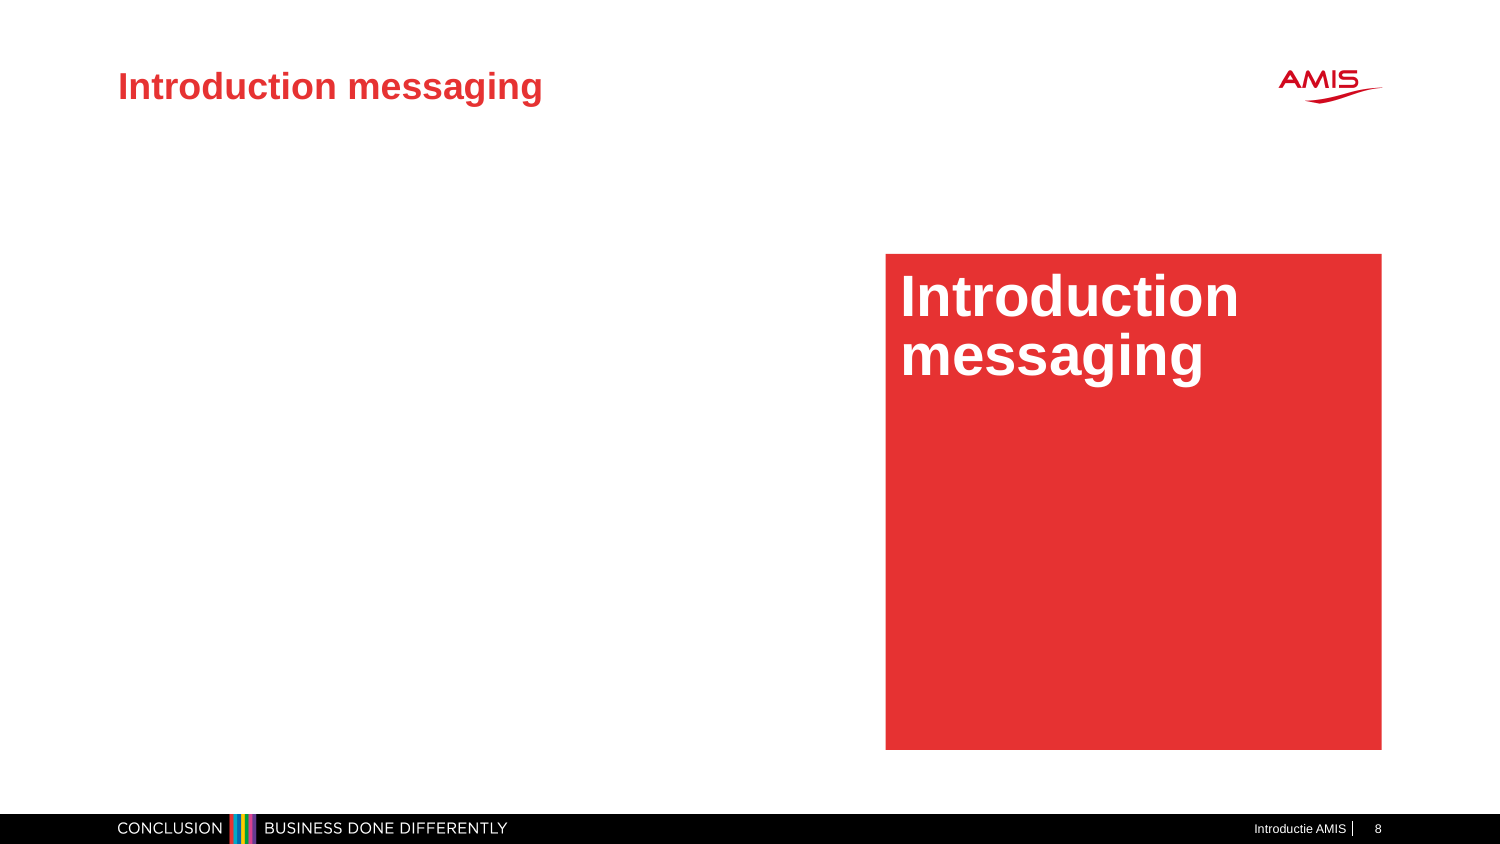

# Introduction messaging
Introduction messaging

Introductie AMIS
8